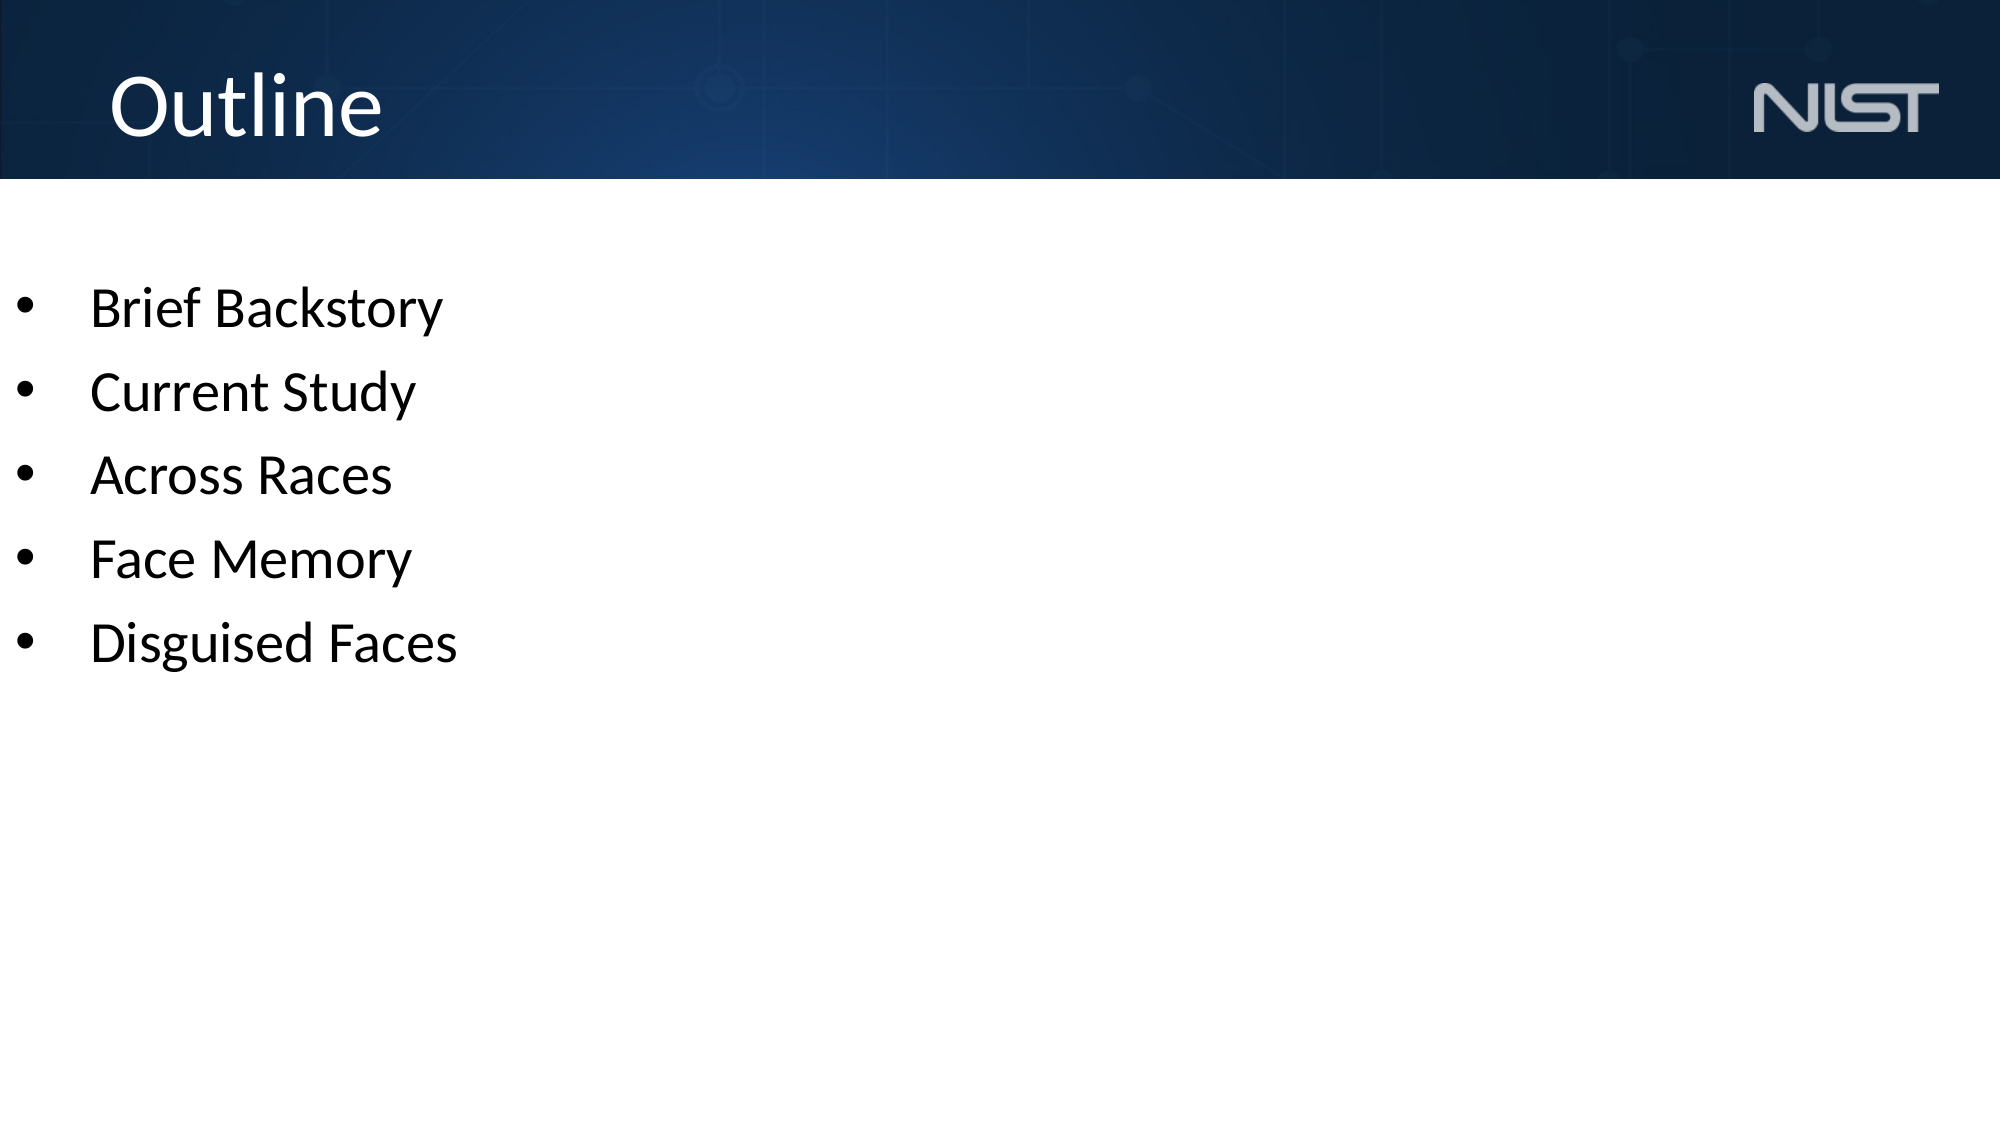

# Outline

Brief Backstory
Current Study
Across Races
Face Memory
Disguised Faces